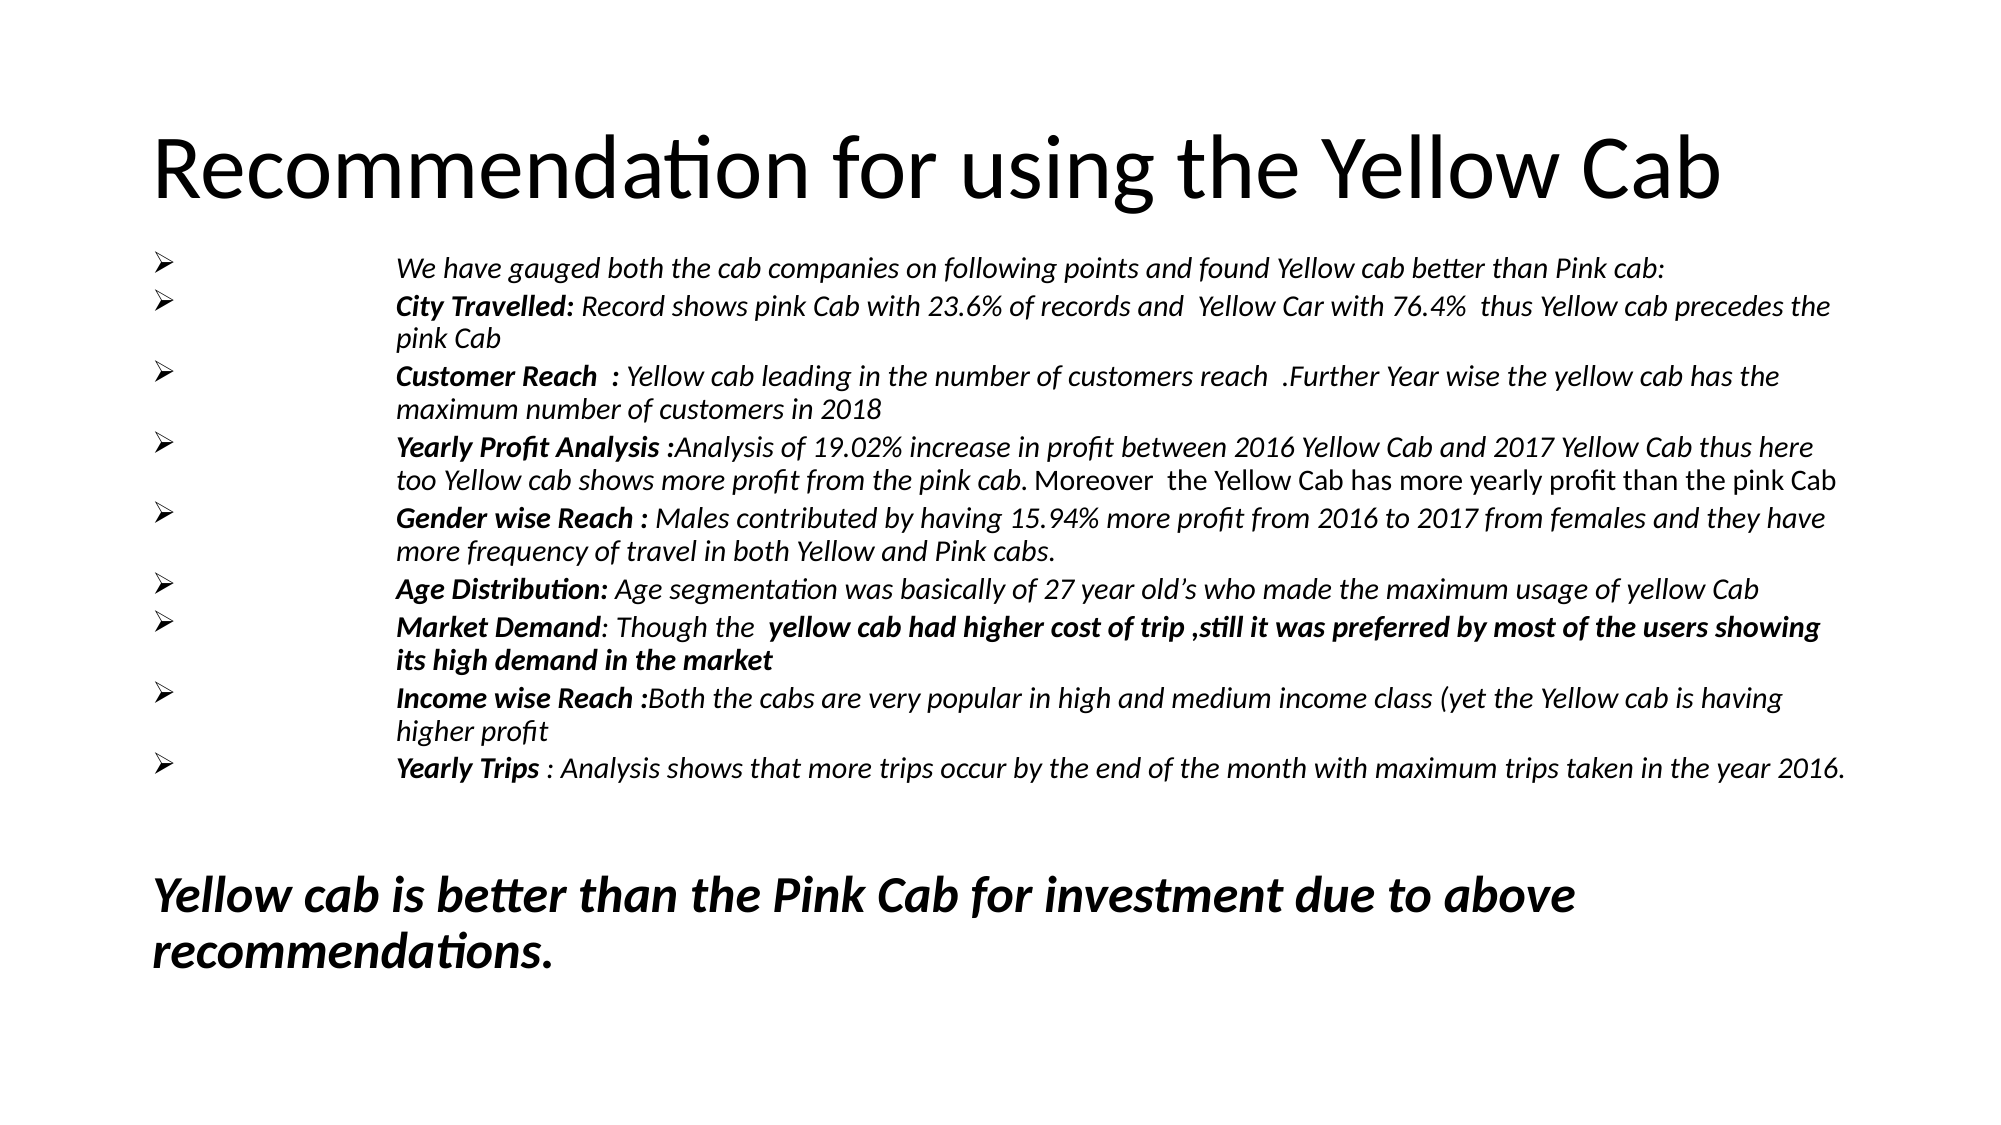

Recommendation for using the Yellow Cab
We have gauged both the cab companies on following points and found Yellow cab better than Pink cab:
City Travelled: Record shows pink Cab with 23.6% of records and  Yellow Car with 76.4%  thus Yellow cab precedes the pink Cab
Customer Reach  : Yellow cab leading in the number of customers reach  .Further Year wise the yellow cab has the maximum number of customers in 2018
Yearly Profit Analysis :Analysis of 19.02% increase in profit between 2016 Yellow Cab and 2017 Yellow Cab thus here too Yellow cab shows more profit from the pink cab. Moreover  the Yellow Cab has more yearly profit than the pink Cab
Gender wise Reach : Males contributed by having 15.94% more profit from 2016 to 2017 from females and they have more frequency of travel in both Yellow and Pink cabs.
Age Distribution: Age segmentation was basically of 27 year old’s who made the maximum usage of yellow Cab
Market Demand: Though the  yellow cab had higher cost of trip ,still it was preferred by most of the users showing its high demand in the market
Income wise Reach :Both the cabs are very popular in high and medium income class (yet the Yellow cab is having higher profit
Yearly Trips : Analysis shows that more trips occur by the end of the month with maximum trips taken in the year 2016.

Yellow cab is better than the Pink Cab for investment due to above recommendations.